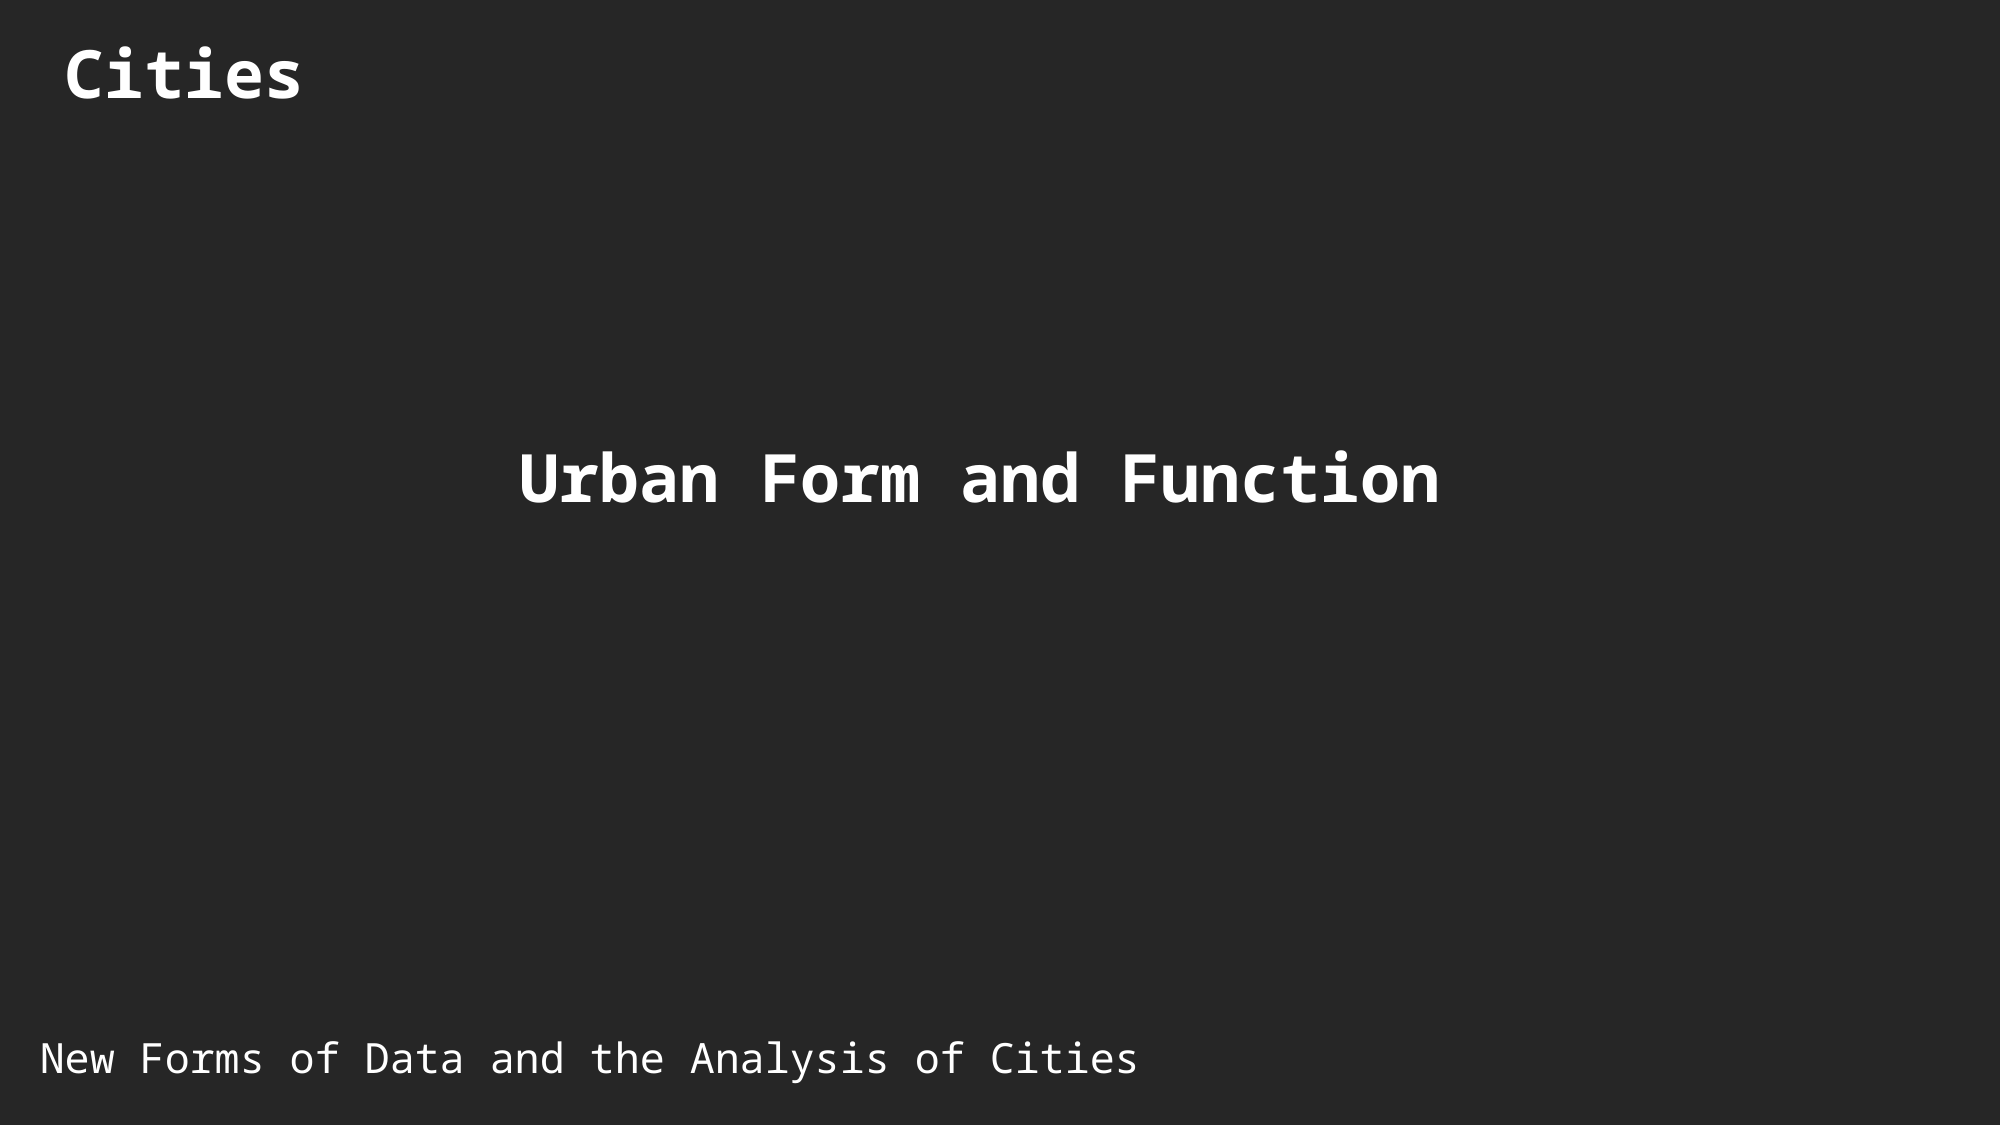

Cities
Urban Form and Function
New Forms of Data and the Analysis of Cities